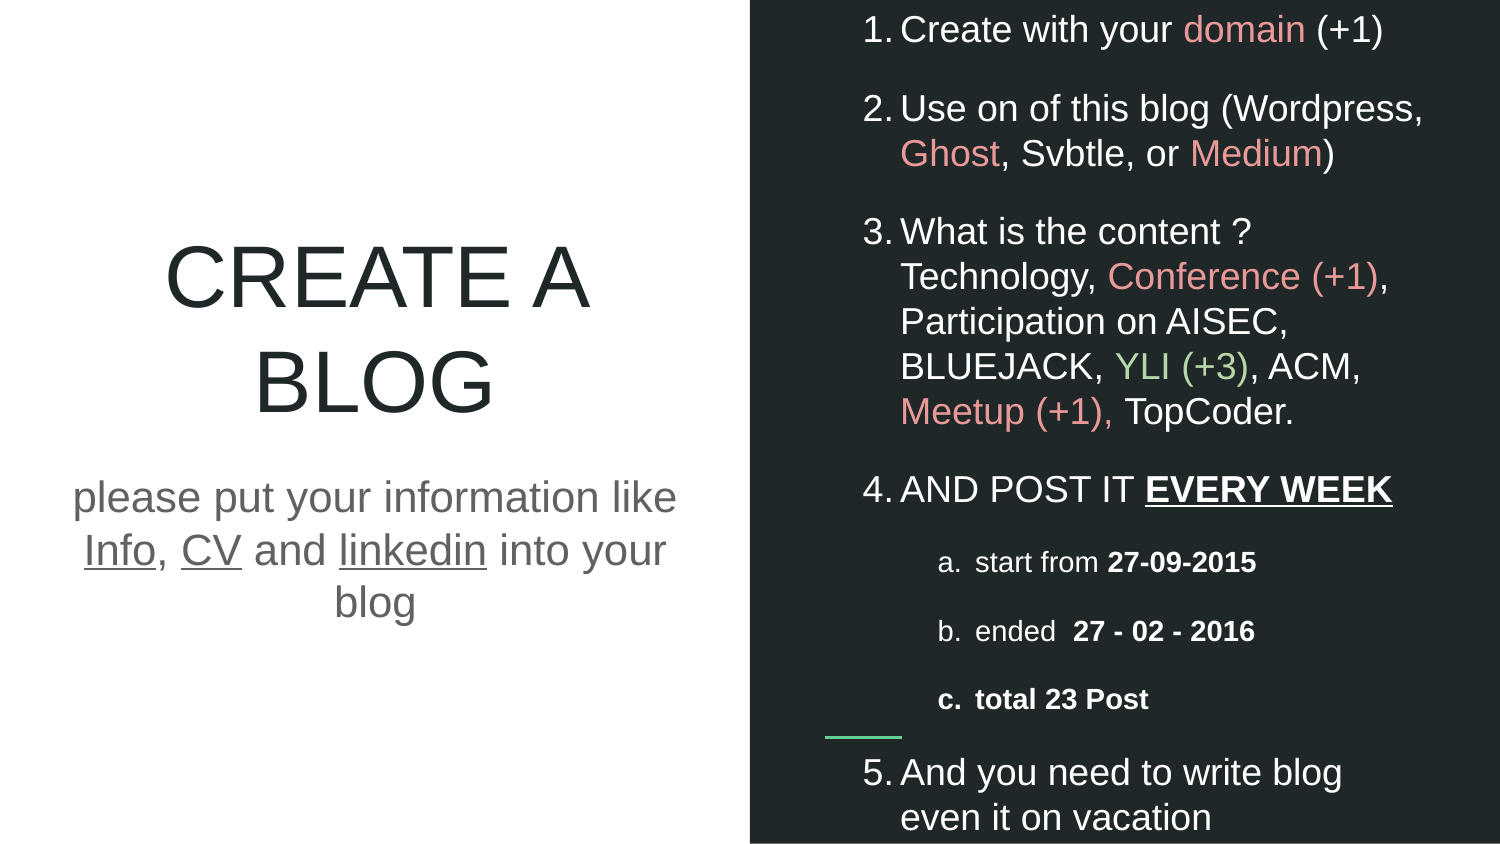

Create with your domain (+1)
Use on of this blog (Wordpress, Ghost, Svbtle, or Medium)
What is the content ? Technology, Conference (+1), Participation on AISEC, BLUEJACK, YLI (+3), ACM, Meetup (+1), TopCoder.
AND POST IT EVERY WEEK
start from 27-09-2015
ended  27 - 02 - 2016
total 23 Post
And you need to write blog even it on vacation
# CREATE A BLOG
please put your information like Info, CV and linkedin into your blog